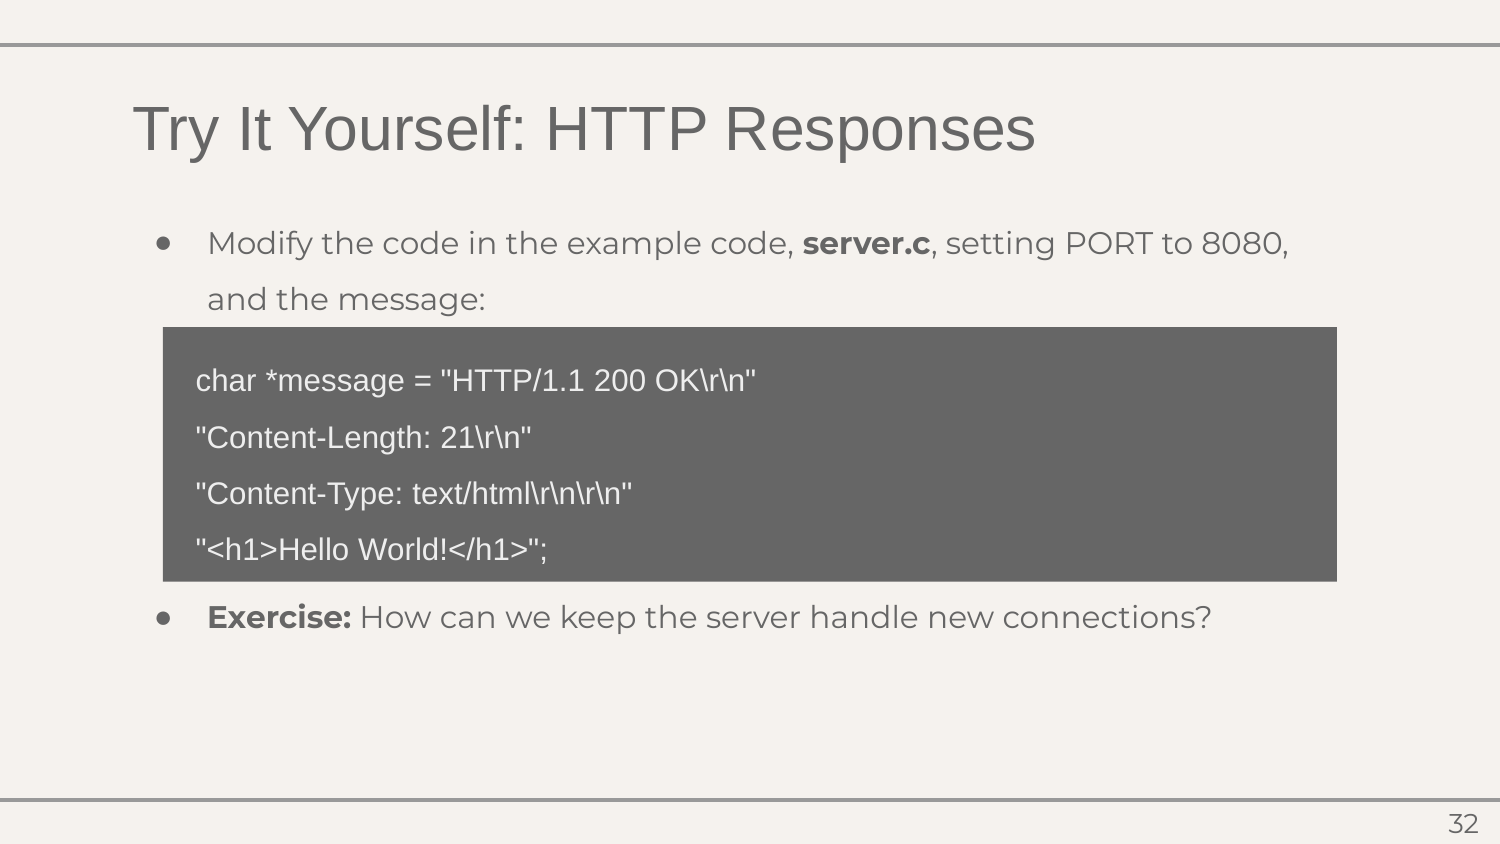

# Try It Yourself: HTTP Responses
Modify the code in the example code, server.c, setting PORT to 8080, and the message:
Exercise: How can we keep the server handle new connections?
char *message = "HTTP/1.1 200 OK\r\n"
"Content-Length: 21\r\n"
"Content-Type: text/html\r\n\r\n"
"<h1>Hello World!</h1>";
32